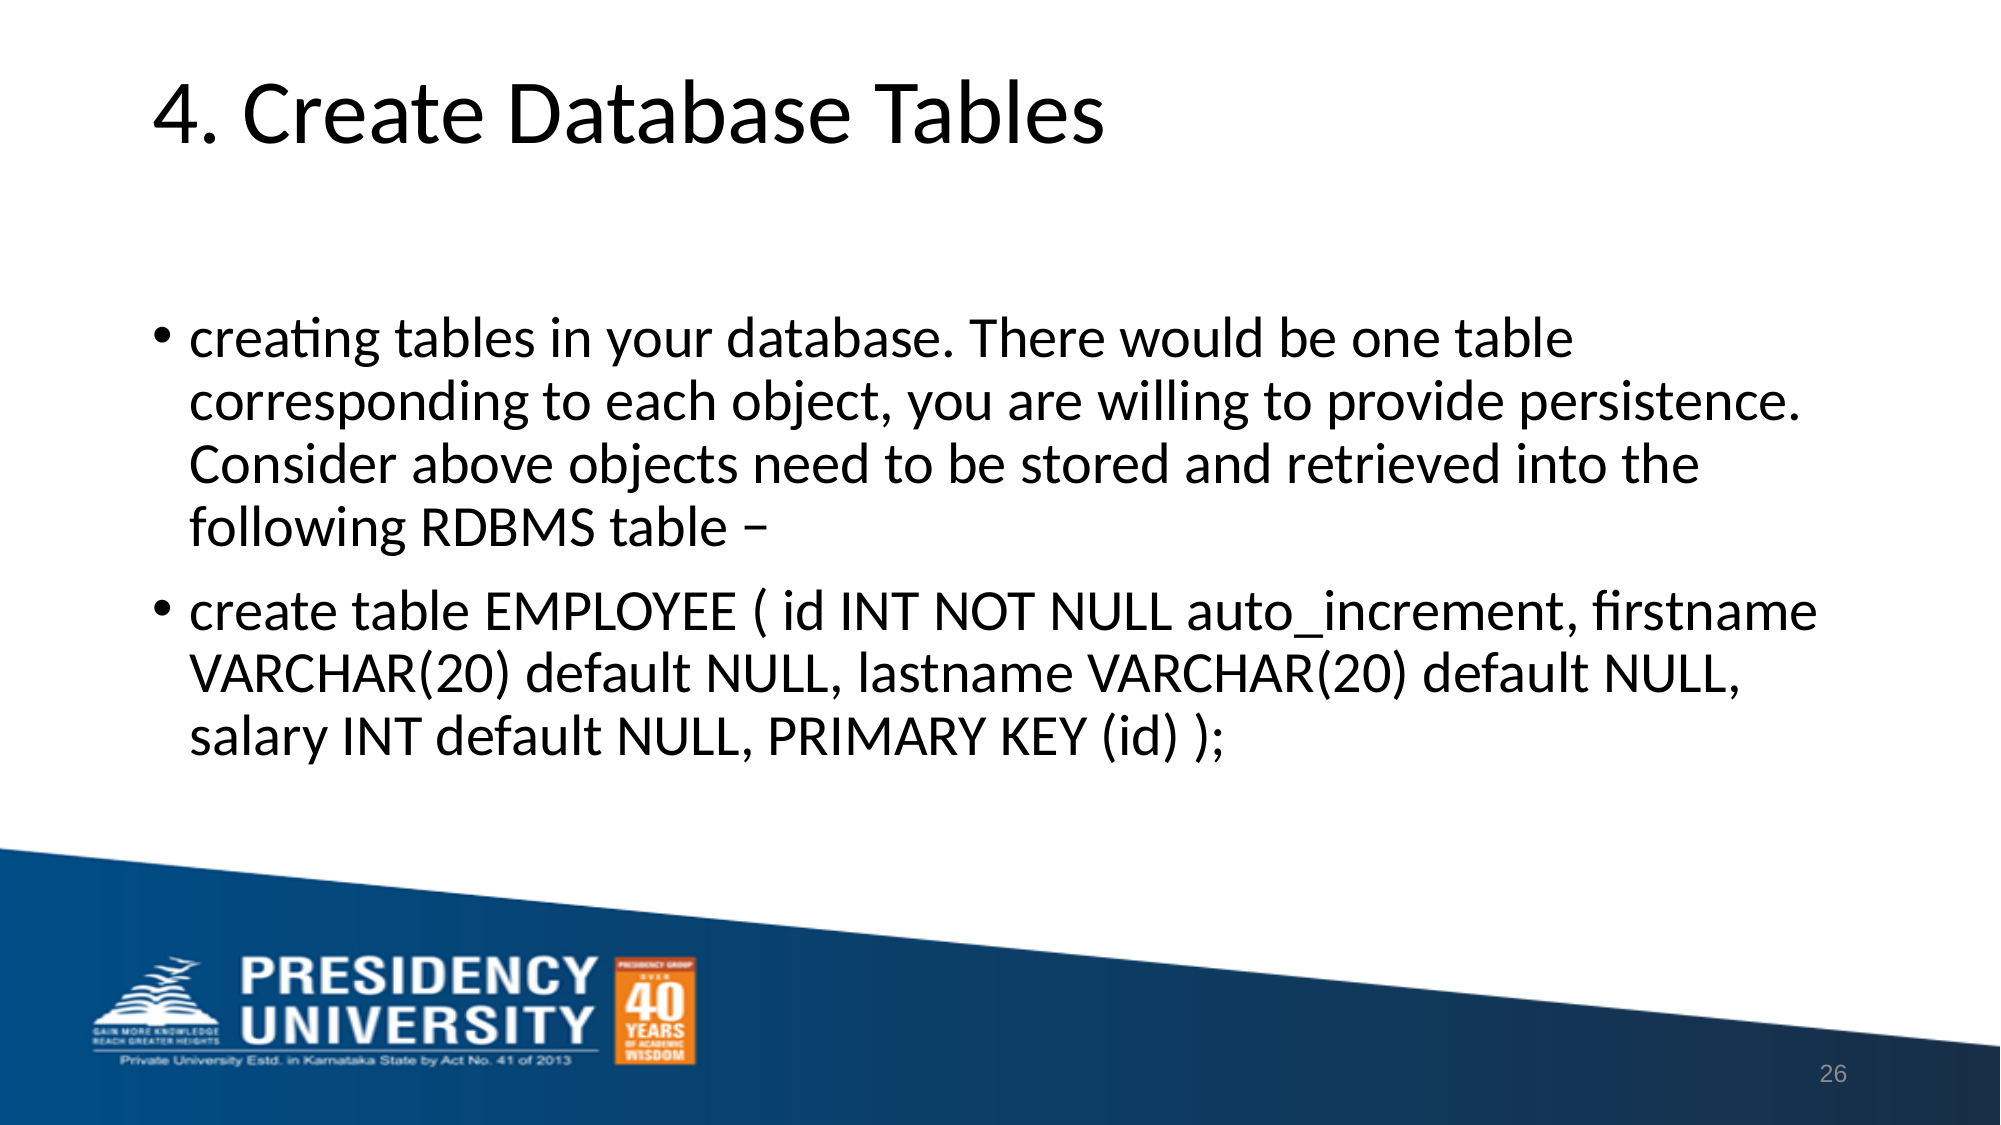

# 4. Create Database Tables
creating tables in your database. There would be one table corresponding to each object, you are willing to provide persistence. Consider above objects need to be stored and retrieved into the following RDBMS table −
create table EMPLOYEE ( id INT NOT NULL auto_increment, firstname VARCHAR(20) default NULL, lastname VARCHAR(20) default NULL, salary INT default NULL, PRIMARY KEY (id) );
26